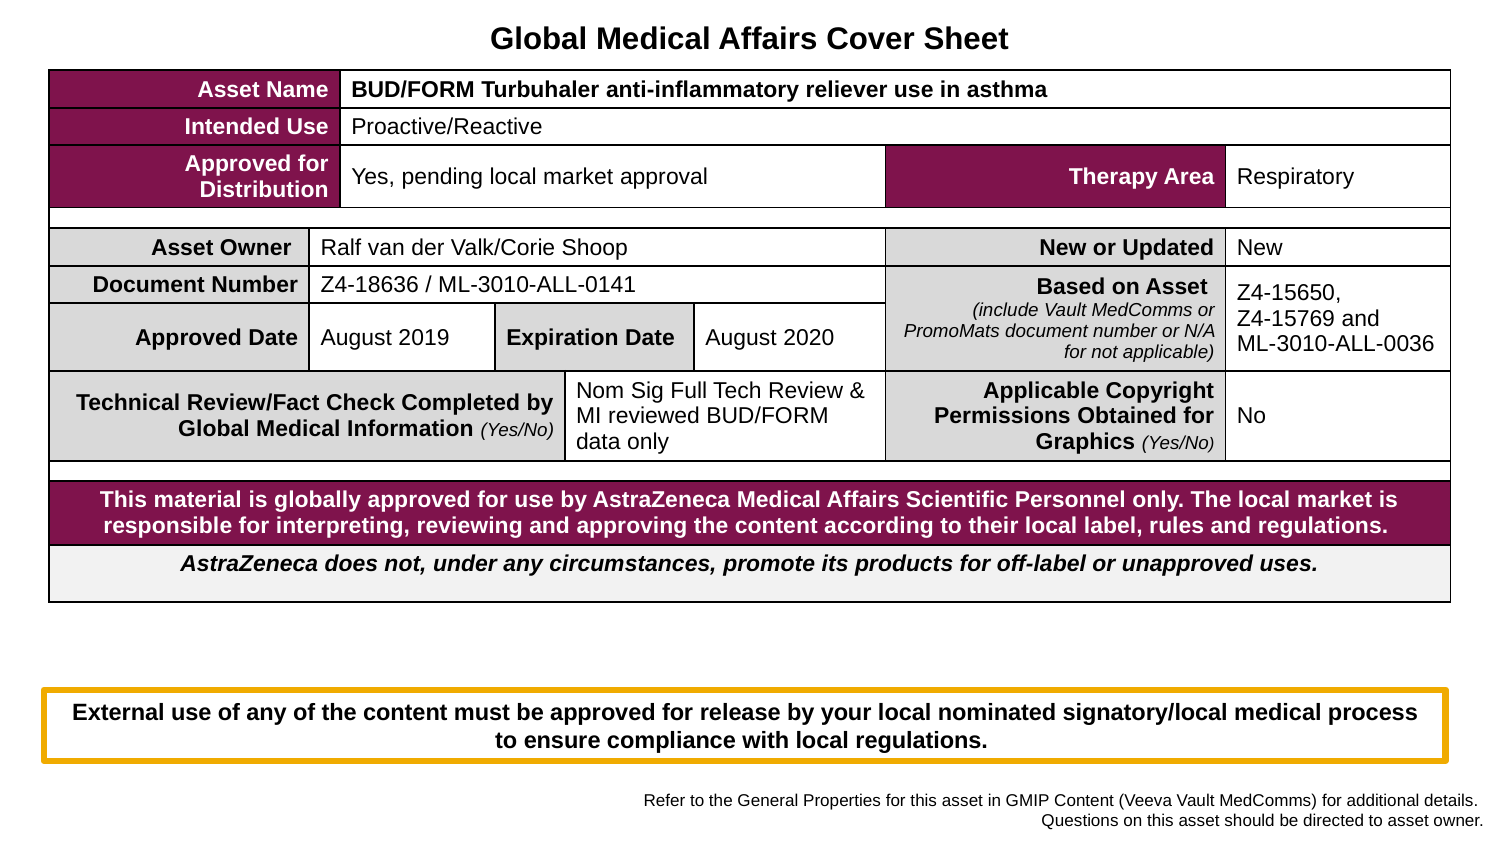

Global Medical Affairs Cover Sheet
| Asset Name | <Generic Name: Title> | BUD/FORM Turbuhaler anti-inflammatory reliever use in asthma |  |  |  |  |  |
| --- | --- | --- | --- | --- | --- | --- | --- |
| Intended Use | <Reactive or Internal use> | Proactive/Reactive |  |  |  |  |  |
| Approved for Distribution |  | Yes, pending local market approval |  |  |  | Therapy Area | Respiratory |
|  |  |  |  |  |  |  |  |
| Asset Owner | Ralf van der Valk/Corie Shoop |  |  |  |  | New or Updated | New |
| Document Number | Z4-18636 / ML-3010-ALL-0141 |  |  |  |  | Based on Asset (include Vault MedComms or PromoMats document number or N/A for not applicable) | Z4-15650, Z4-15769 and ML-3010-ALL-0036 |
| Approved Date | August 2019 |  | Expiration Date |  | August 2020 |  |  |
| Technical Review/Fact Check Completed by Global Medical Information (Yes/No) |  |  |  | Nom Sig Full Tech Review & MI reviewed BUD/FORM data only |  | Applicable Copyright Permissions Obtained for Graphics (Yes/No) | No |
|  |  |  |  |  |  |  |  |
| This material is globally approved for use by AstraZeneca Medical Affairs Scientific Personnel only. The local market is responsible for interpreting, reviewing and approving the content according to their local label, rules and regulations. |  |  |  |  |  |  |  |
| AstraZeneca does not, under any circumstances, promote its products for off-label or unapproved uses. |  |  |  |  |  |  |  |
External use of any of the content must be approved for release by your local nominated signatory/local medical process to ensure compliance with local regulations.
Refer to the General Properties for this asset in GMIP Content (Veeva Vault MedComms) for additional details.
Questions on this asset should be directed to asset owner.